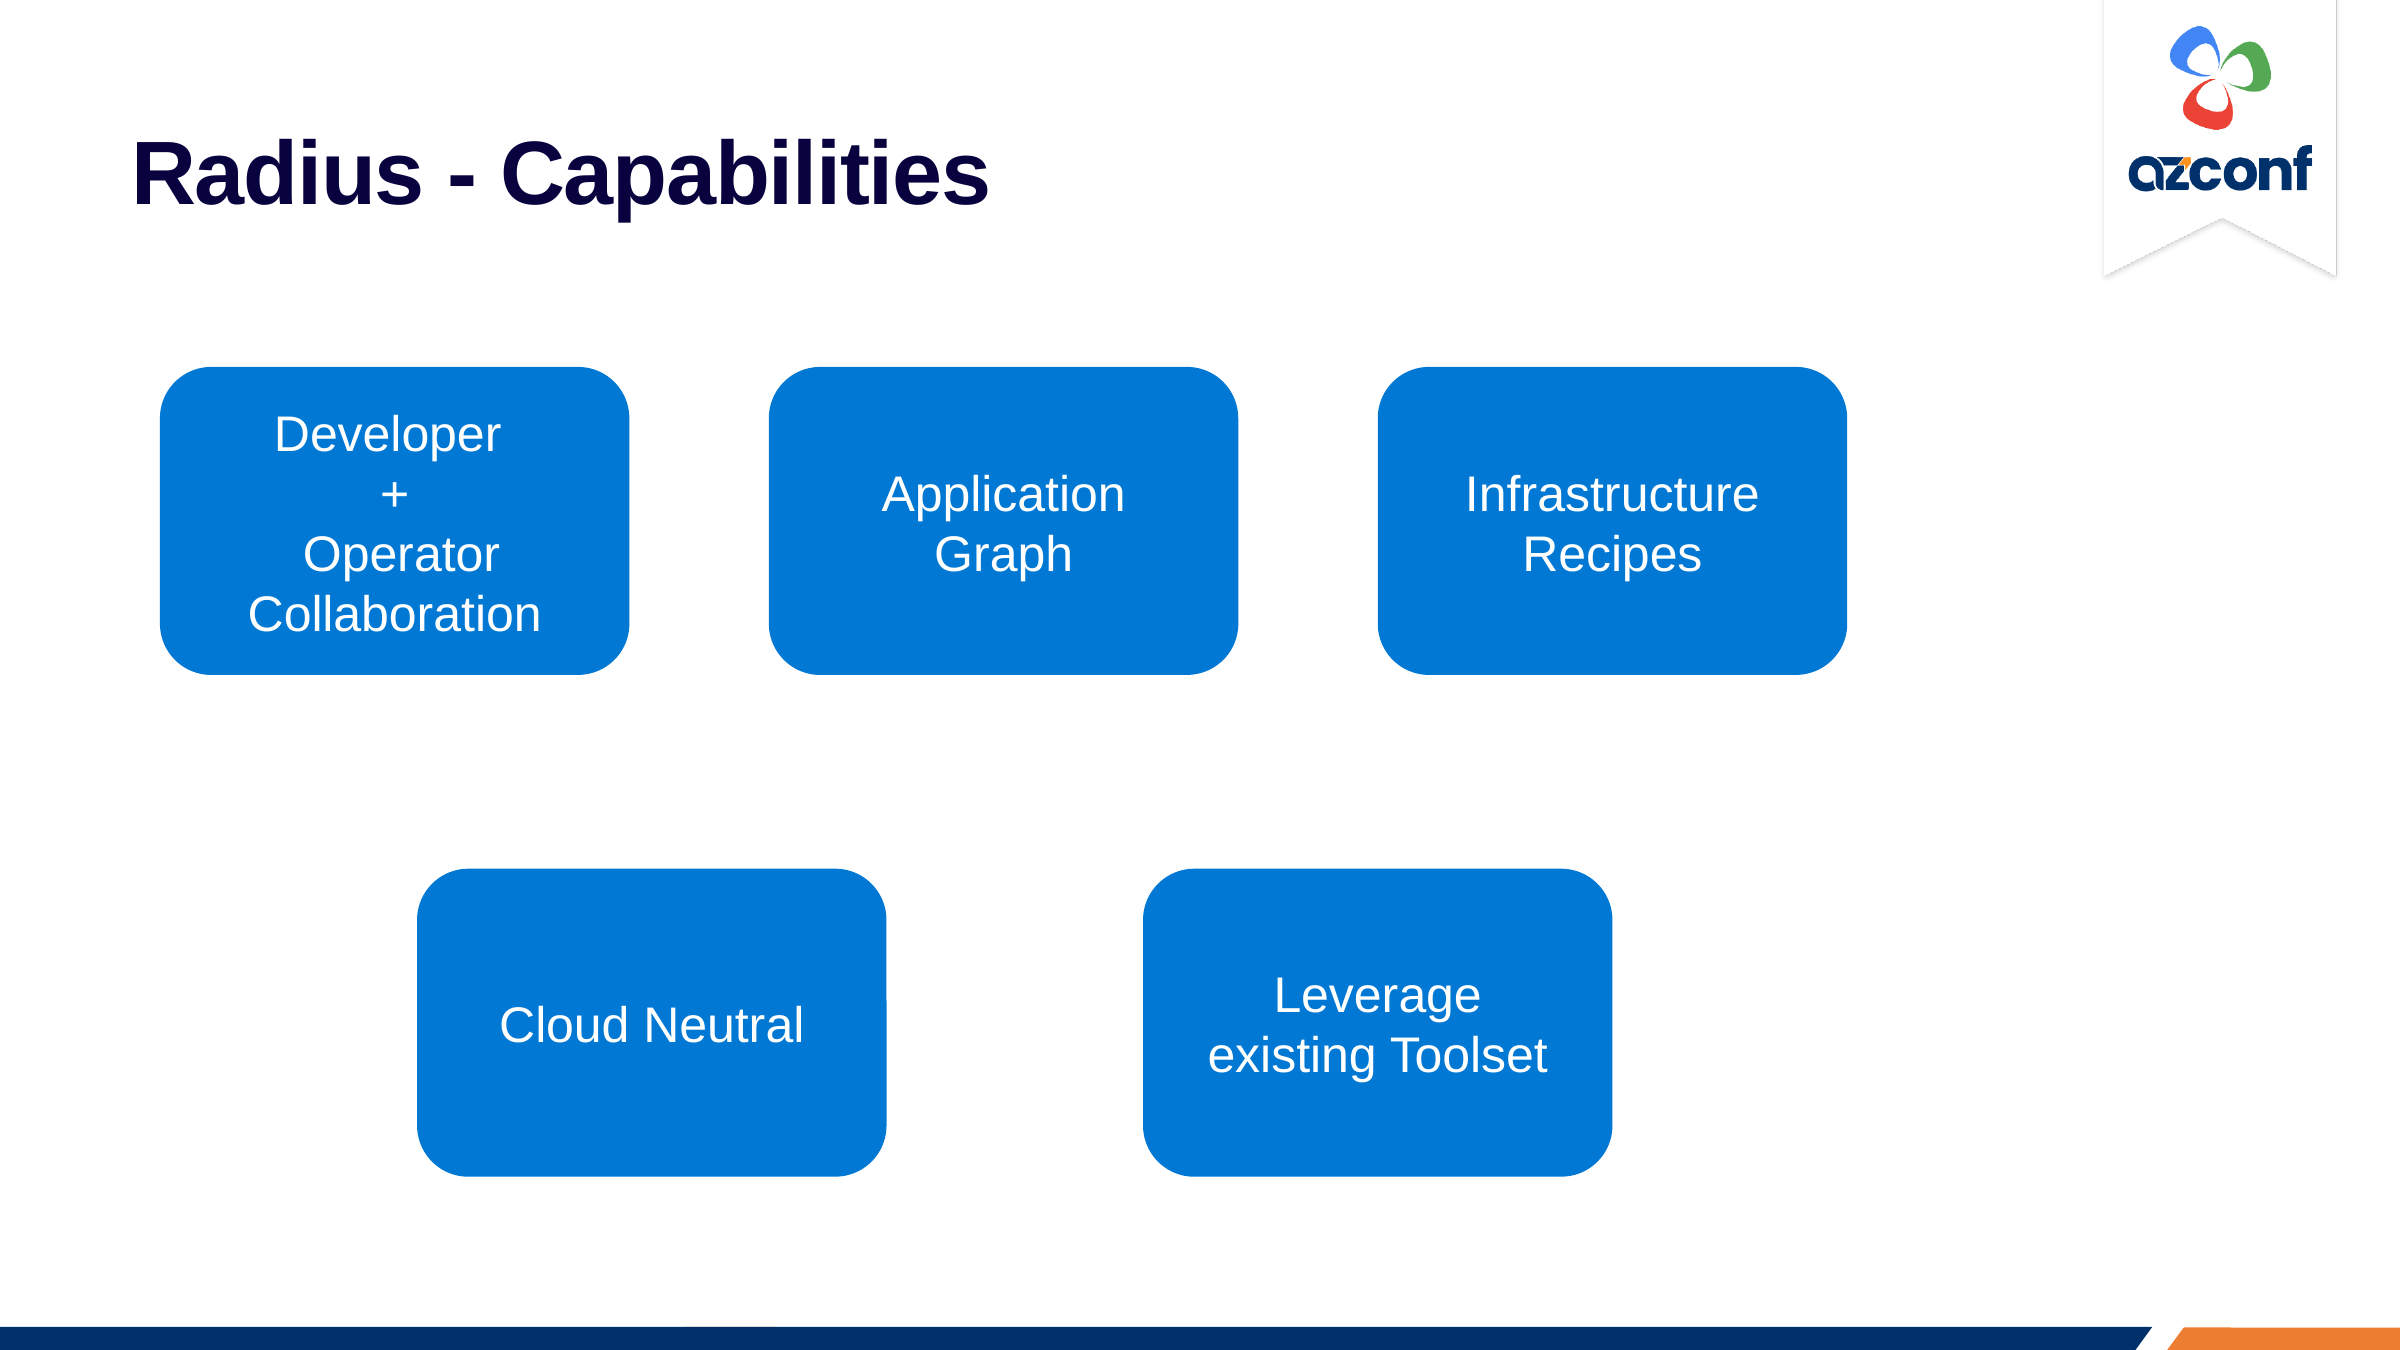

# Radius - Capabilities
Developer
+
 Operator Collaboration
Application Graph
Infrastructure
Recipes
Cloud Neutral
Leverage existing Toolset